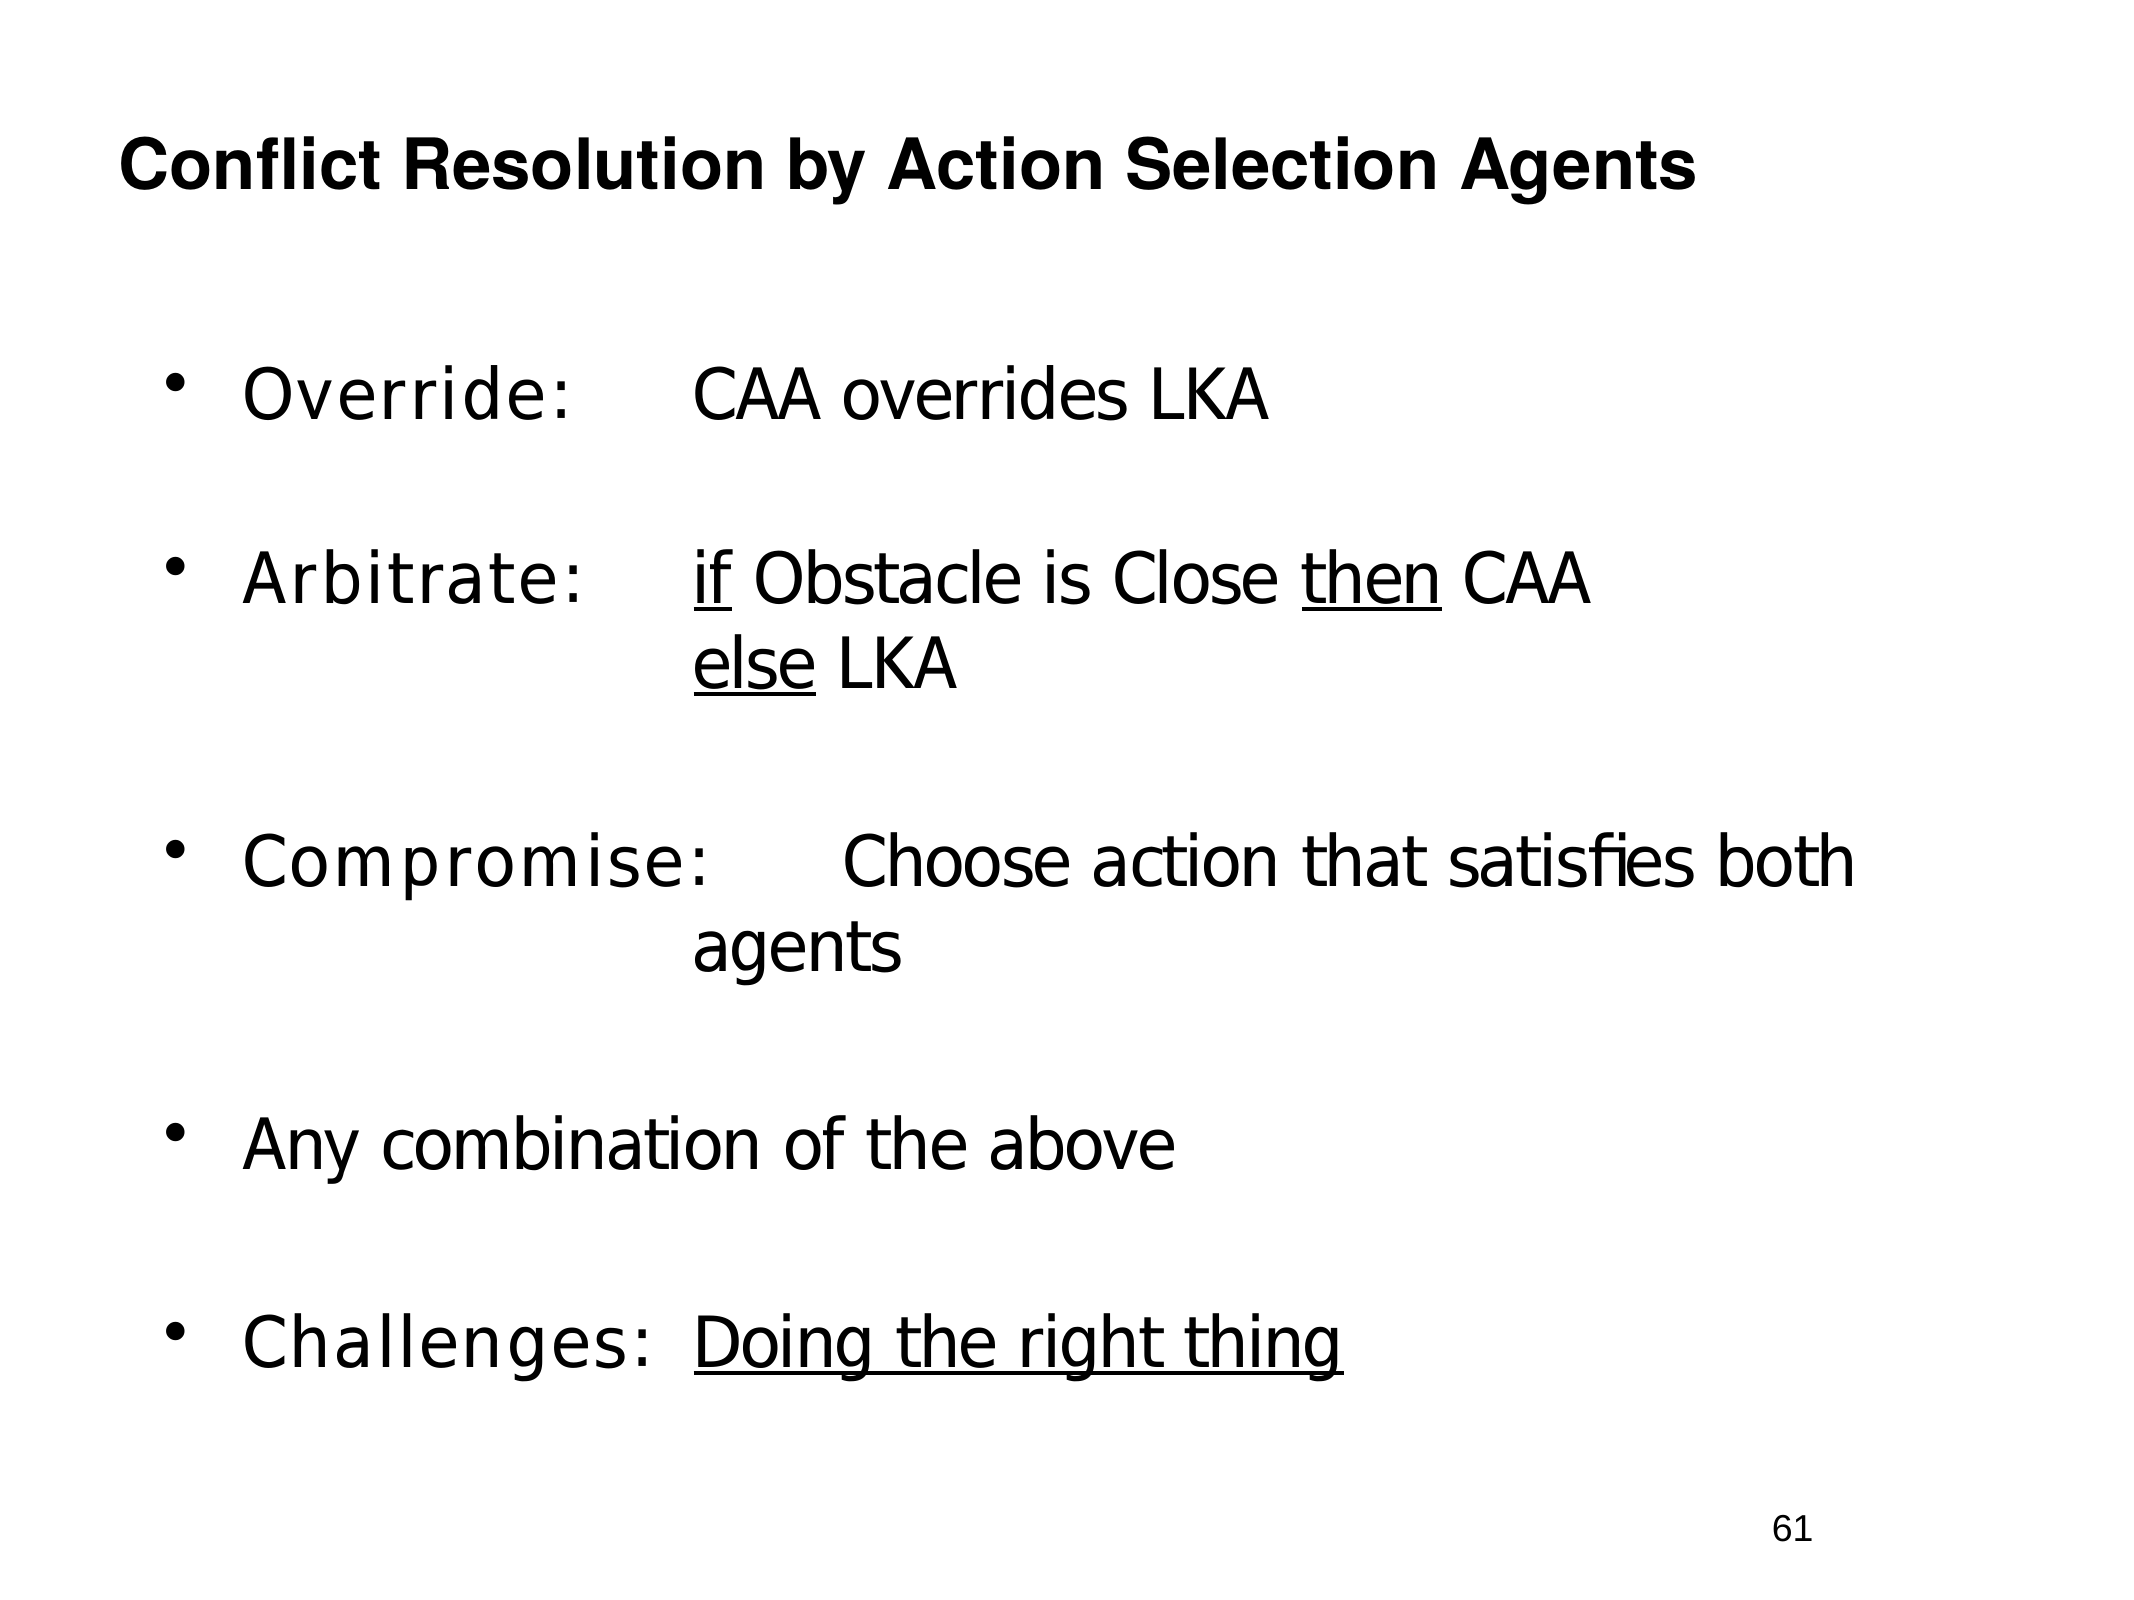

# Conflict Resolution by Action Selection Agents

Override: 	CAA overrides LKA
Arbitrate: 	if Obstacle is Close then CAA
			else LKA

Compromise: 	Choose action that satisfies both
			agents

Any combination of the above

Challenges:	Doing the right thing

61